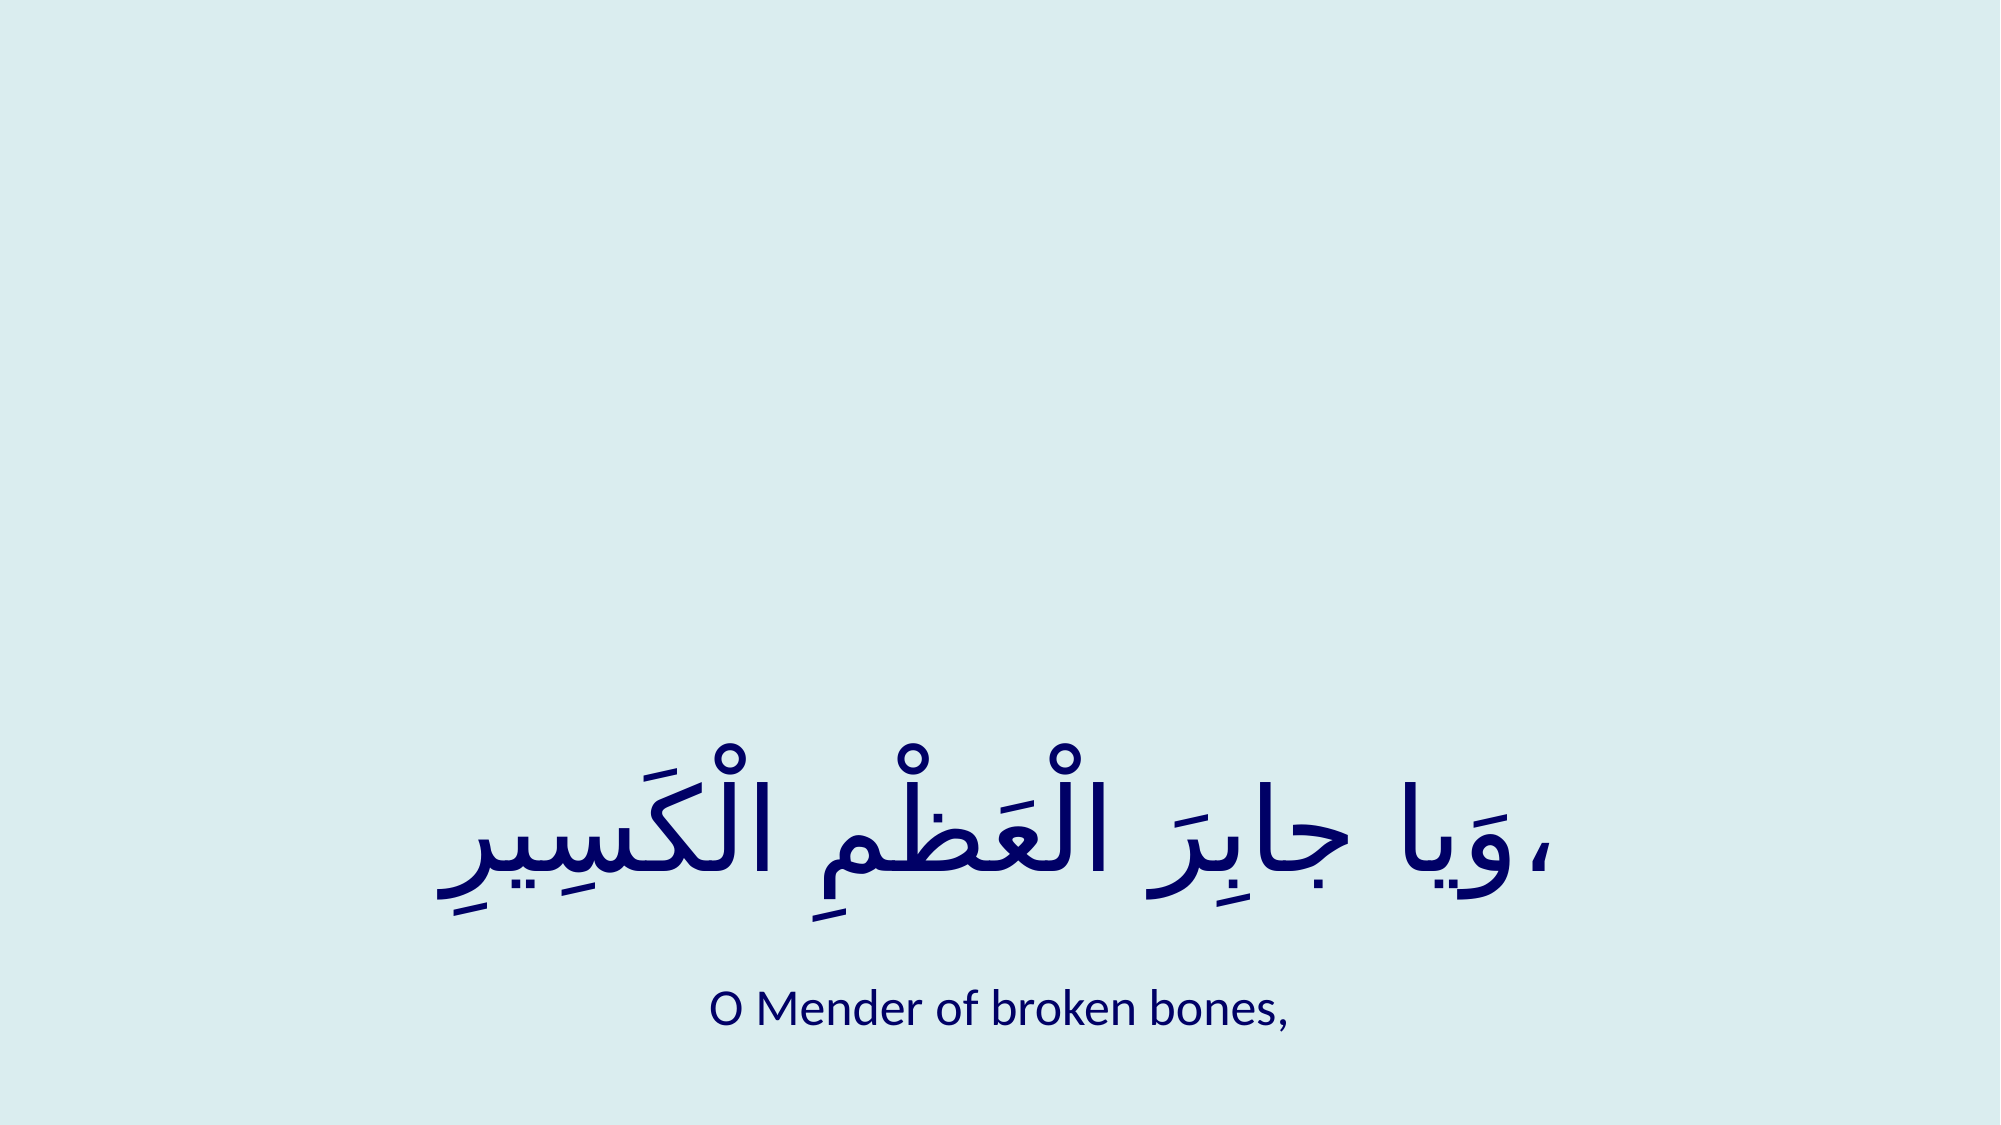

#
وَيا جابِرَ الْعَظْمِ الْكَسِيرِ،
O Mender of broken bones,